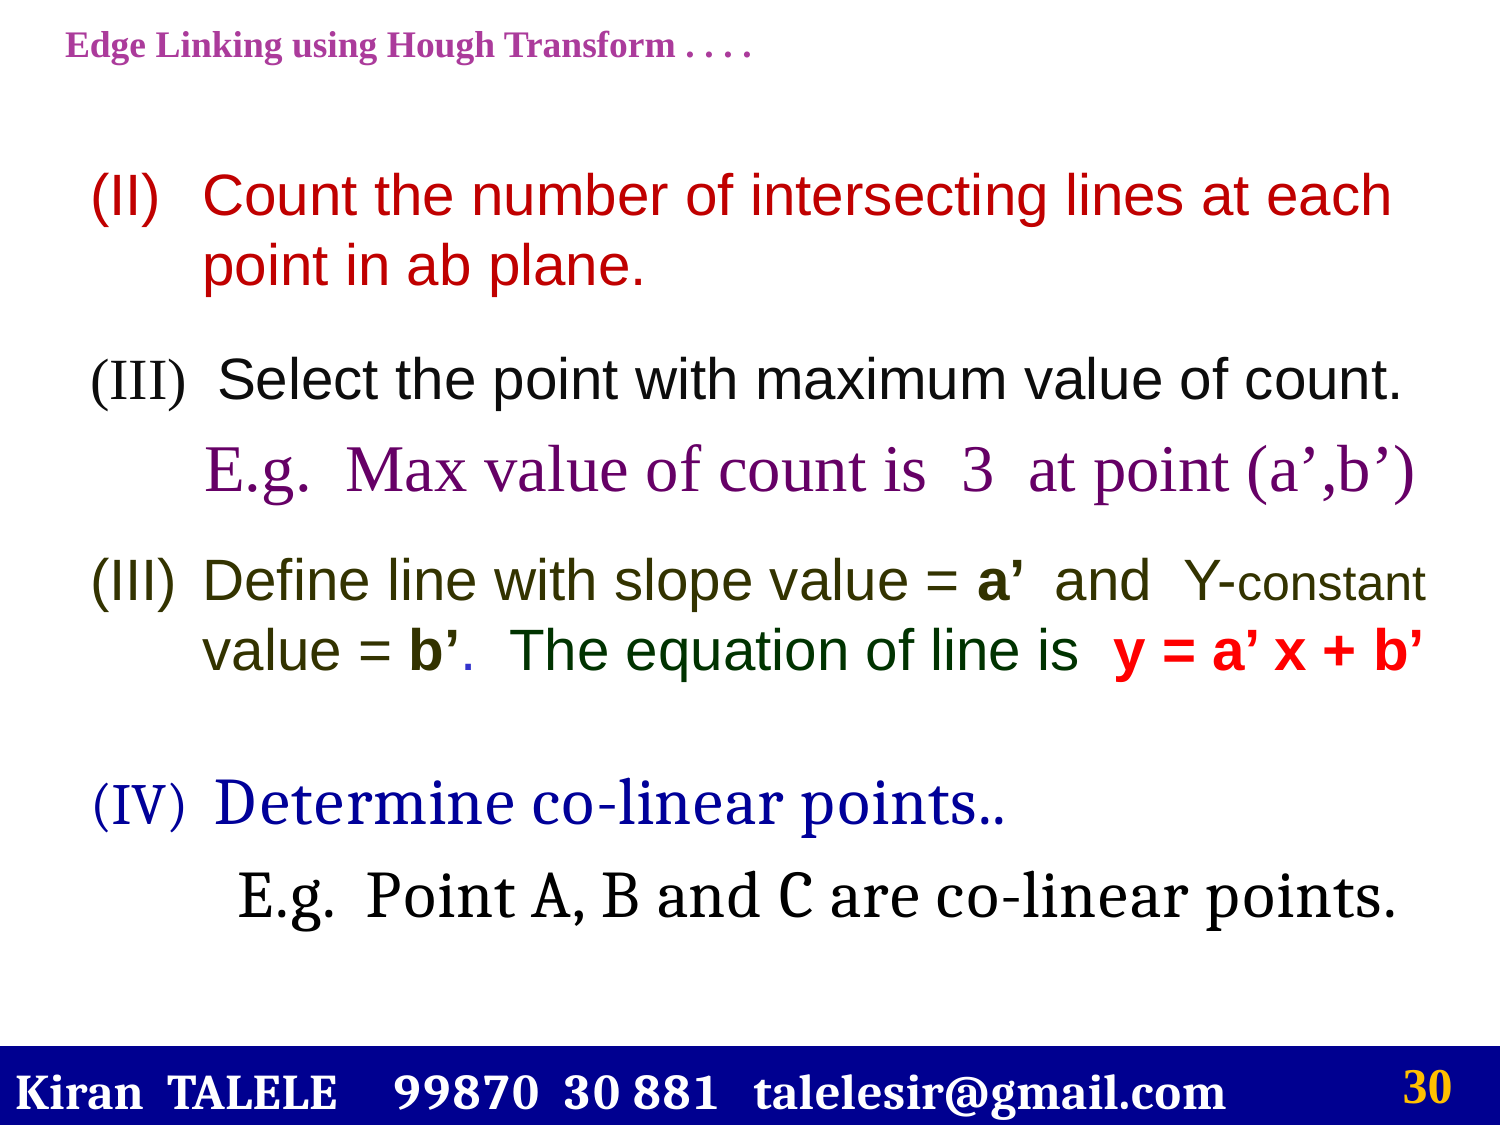

Edge Linking using Hough Transform . . . .
Count the number of intersecting lines at each    point in ab plane.

 Select the point with maximum value of count.
       E.g.  Max value of count is  3  at point (a’,b’)

Define line with slope value = a’  and  Y-constant value = b’.  The equation of line is  y = a’ x + b’

(IV)  Determine co-linear points..
          E.g.  Point A, B and C are co-linear points.

Kiran  TALELE     99870  30 881   talelesir@gmail.com
30